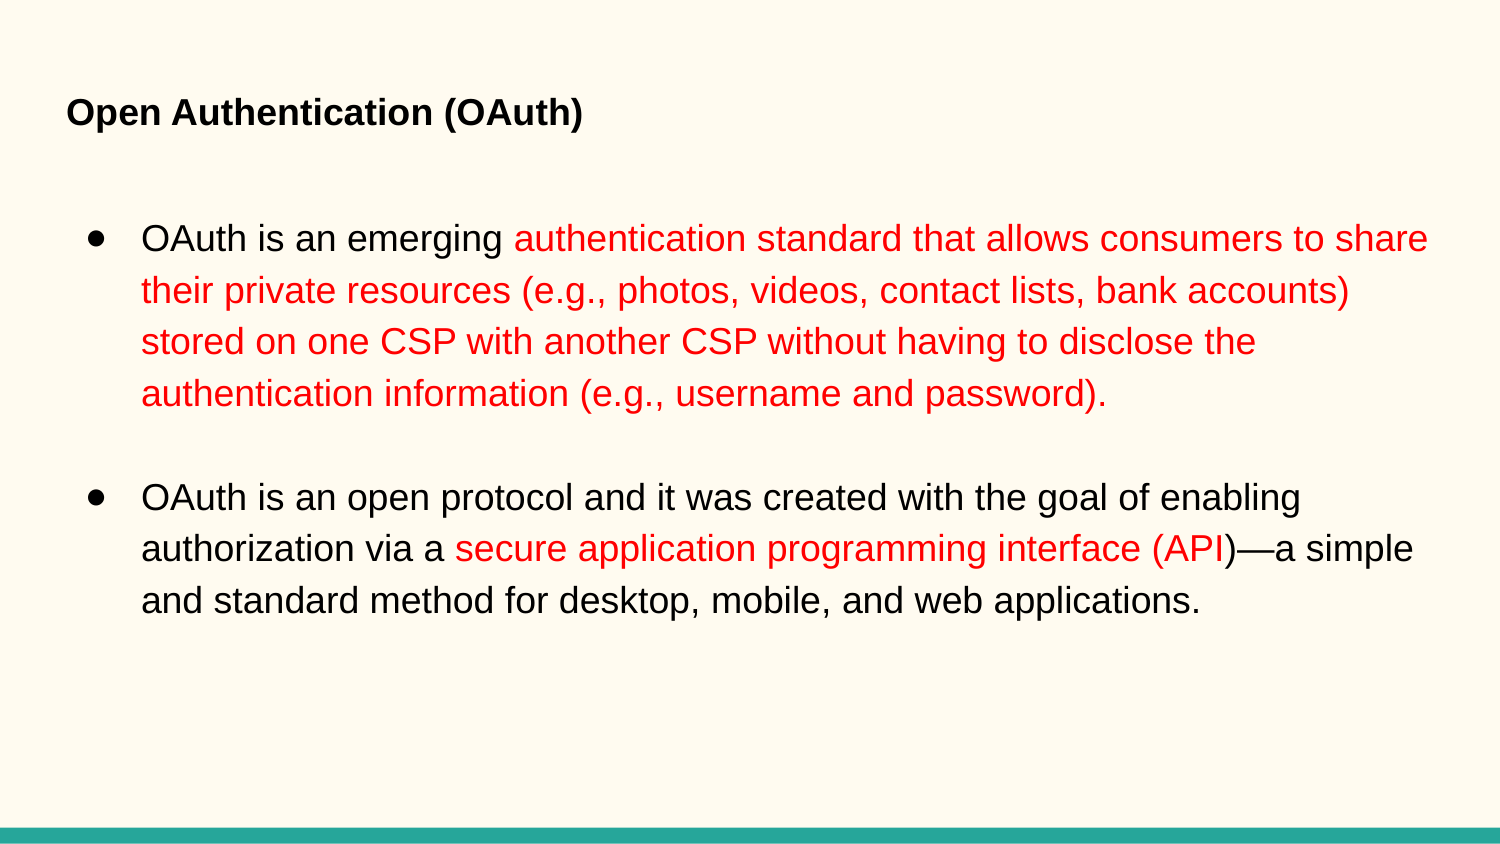

# Open Authentication (OAuth)
OAuth is an emerging authentication standard that allows consumers to share their private resources (e.g., photos, videos, contact lists, bank accounts) stored on one CSP with another CSP without having to disclose the authentication information (e.g., username and password).

OAuth is an open protocol and it was created with the goal of enabling authorization via a secure application programming interface (API)—a simple and standard method for desktop, mobile, and web applications.